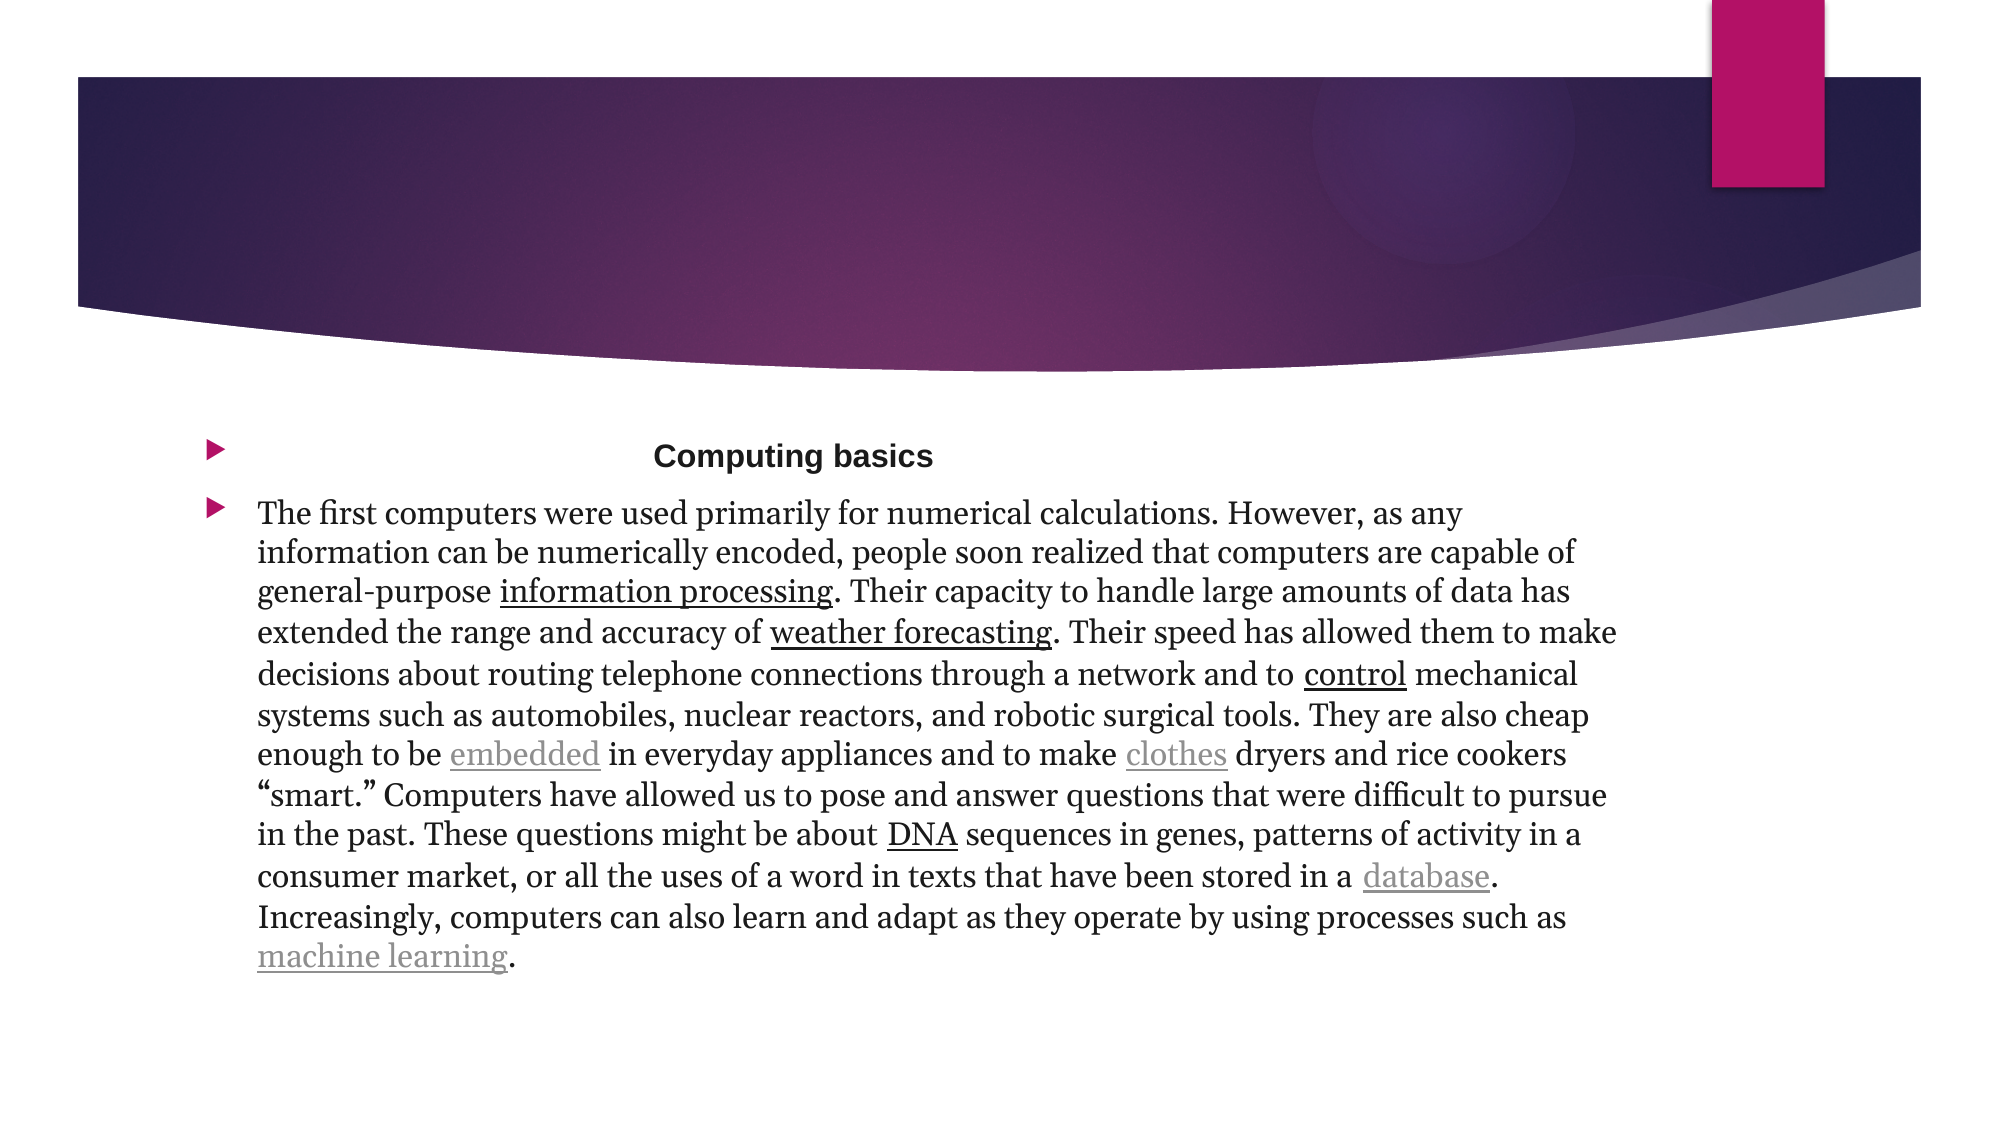

#
                                            Computing basics
The first computers were used primarily for numerical calculations. However, as any information can be numerically encoded, people soon realized that computers are capable of general-purpose information processing. Their capacity to handle large amounts of data has extended the range and accuracy of weather forecasting. Their speed has allowed them to make decisions about routing telephone connections through a network and to control mechanical systems such as automobiles, nuclear reactors, and robotic surgical tools. They are also cheap enough to be embedded in everyday appliances and to make clothes dryers and rice cookers “smart.” Computers have allowed us to pose and answer questions that were difficult to pursue in the past. These questions might be about DNA sequences in genes, patterns of activity in a consumer market, or all the uses of a word in texts that have been stored in a database. Increasingly, computers can also learn and adapt as they operate by using processes such as machine learning.